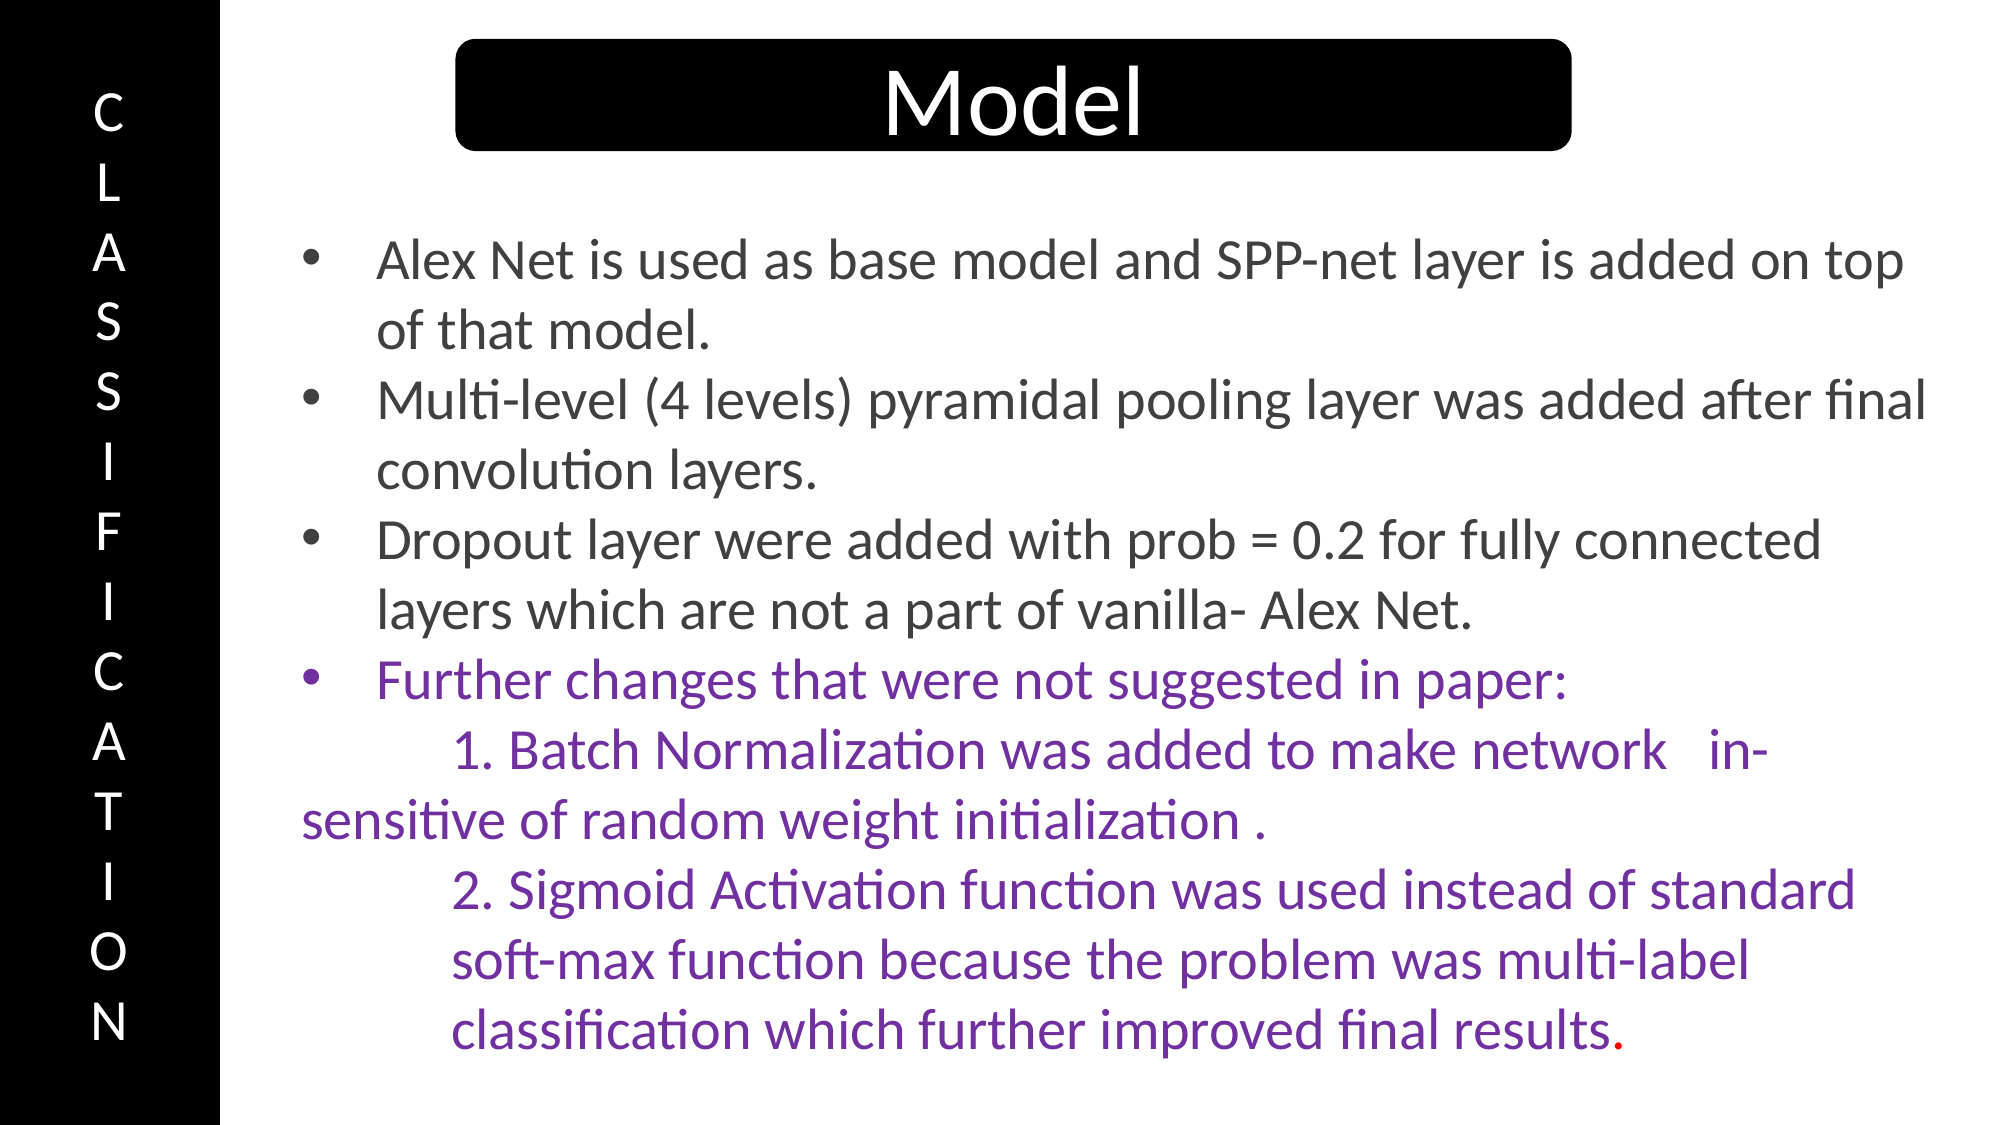

C
L
A
S
S
I
F
I
C
A
T
I
O
N
Model
Alex Net is used as base model and SPP-net layer is added on top of that model.
Multi-level (4 levels) pyramidal pooling layer was added after final convolution layers.
Dropout layer were added with prob = 0.2 for fully connected layers which are not a part of vanilla- Alex Net.
Further changes that were not suggested in paper:
	1. Batch Normalization was added to make network   in- 	sensitive of random weight initialization .
	2. Sigmoid Activation function was used instead of standard 	soft-max function because the problem was multi-label 		classification which further improved final results.